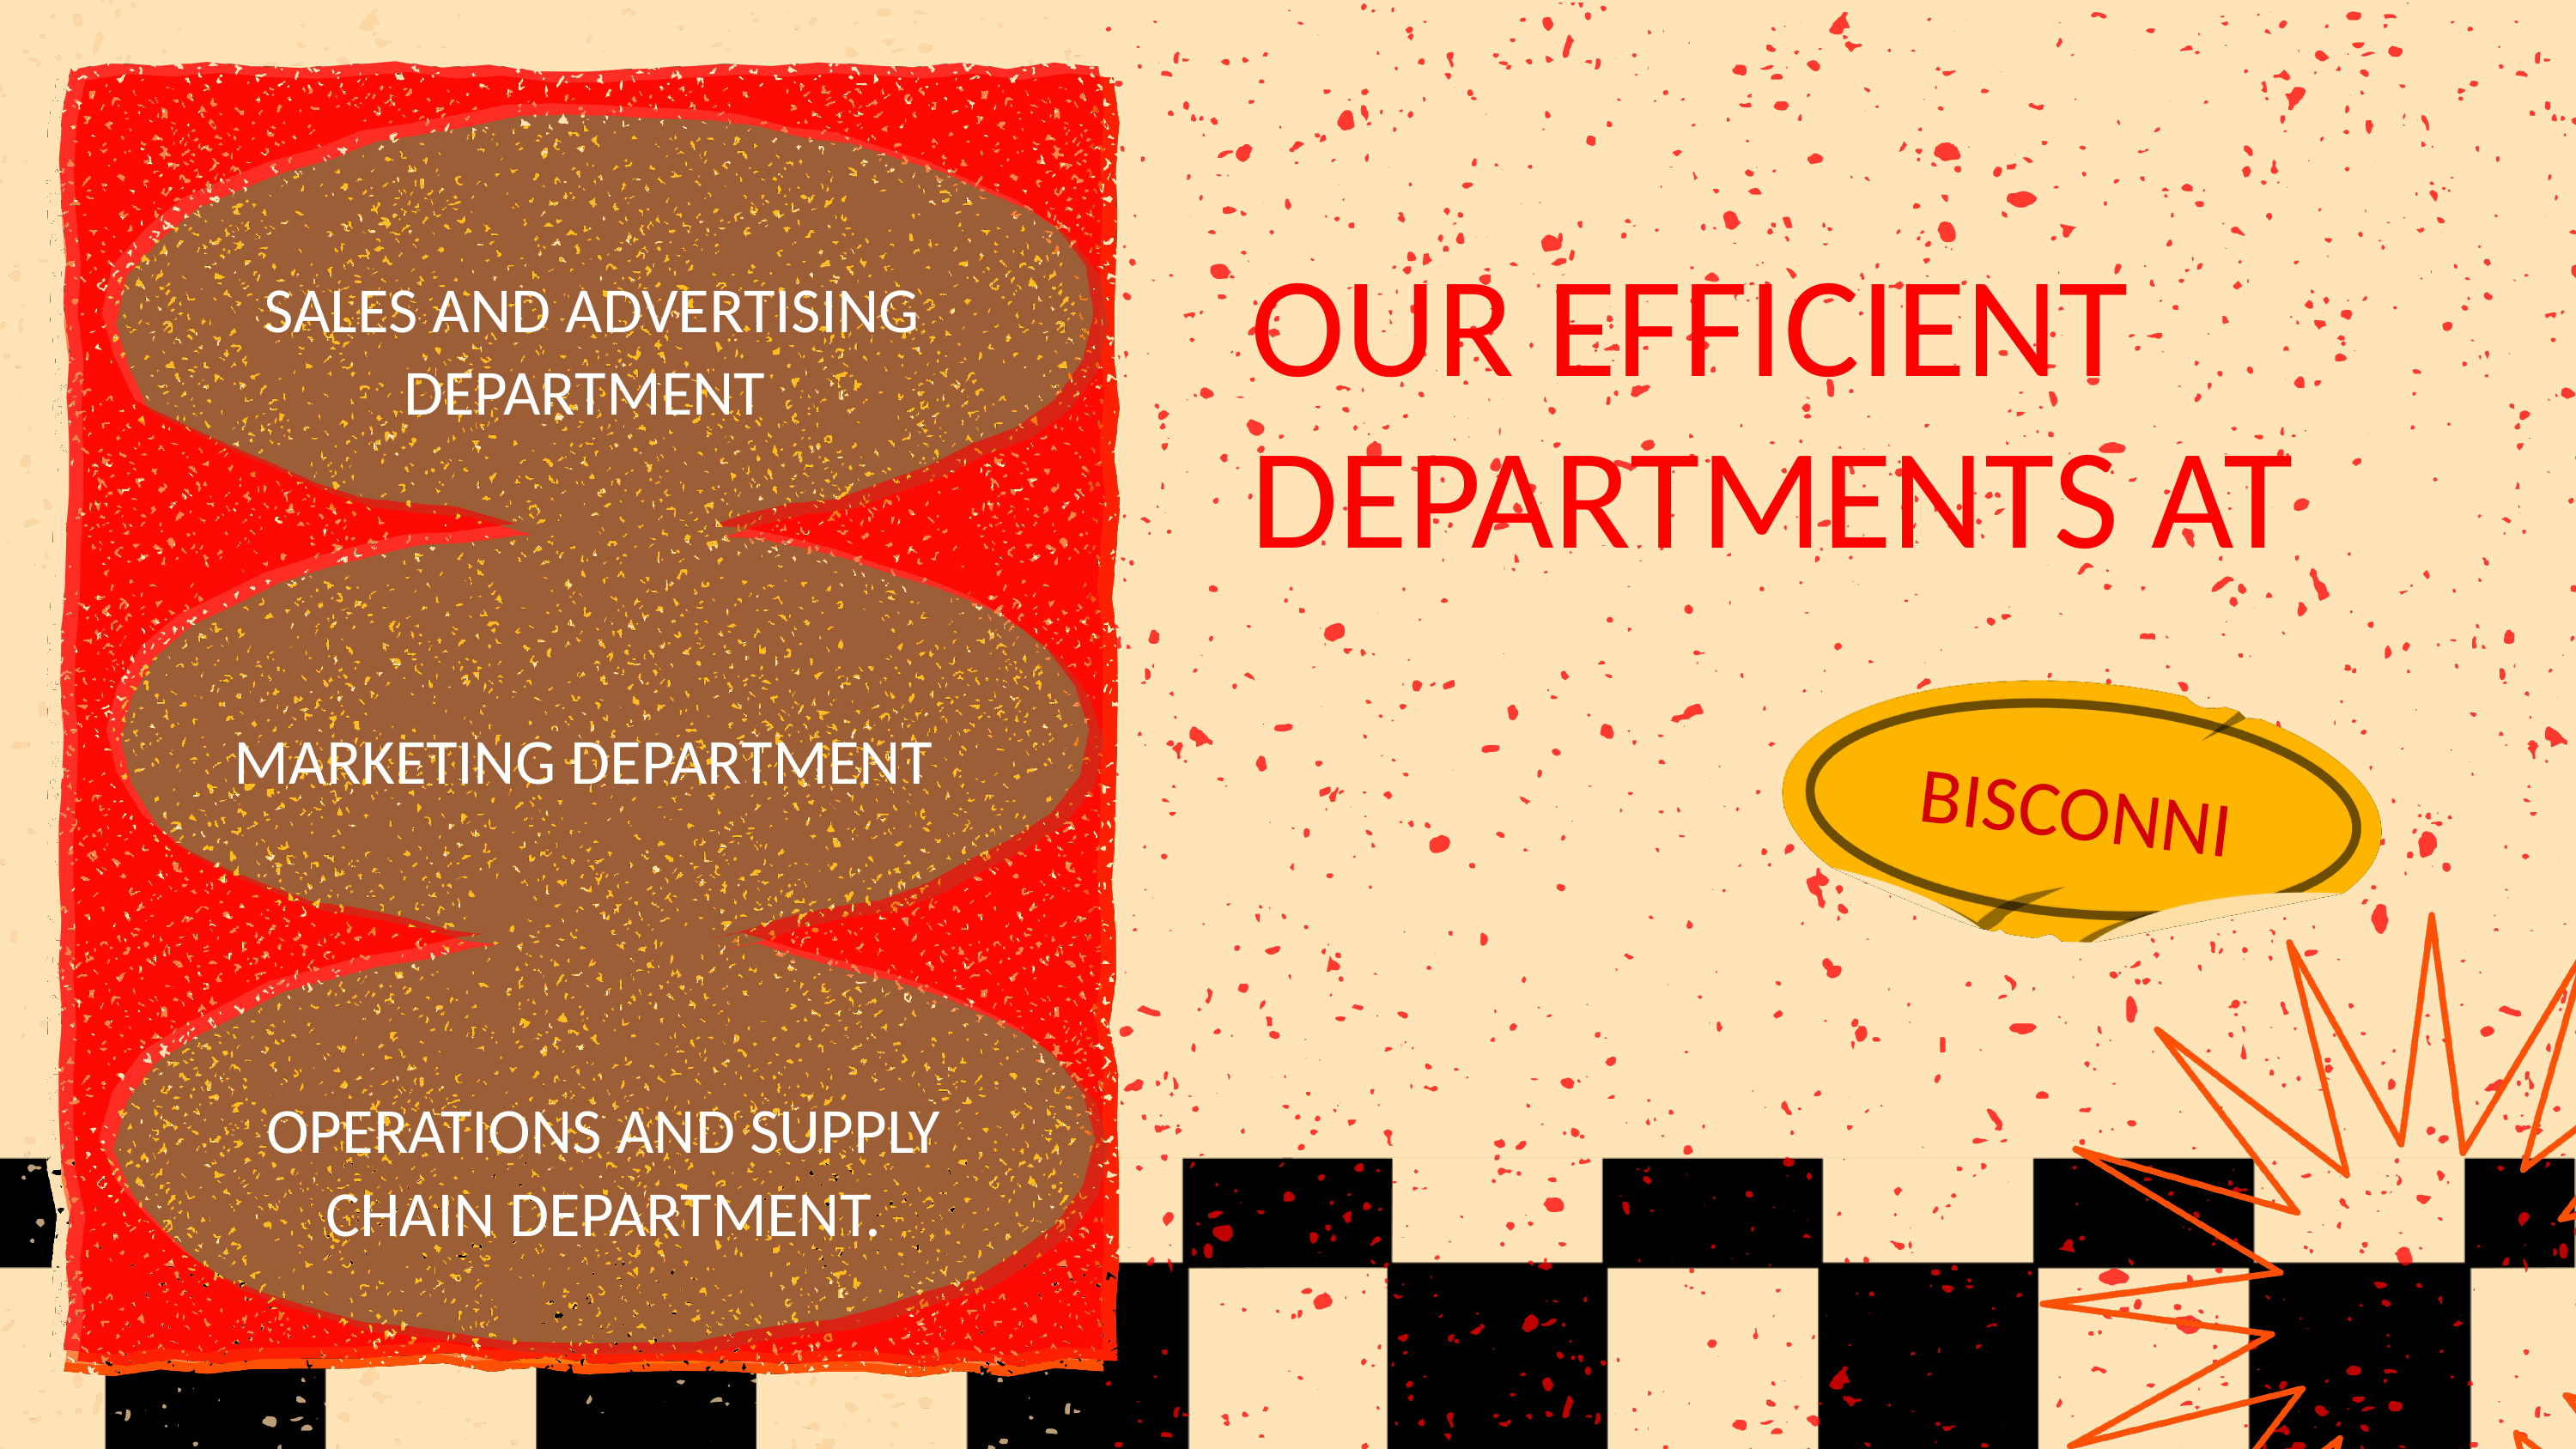

OUR EFFICIENT DEPARTMENTS AT
SALES AND ADVERTISING DEPARTMENT

MARKETING DEPARTMENT
BISCONNI

OPERATIONS AND SUPPLY CHAIN DEPARTMENT.